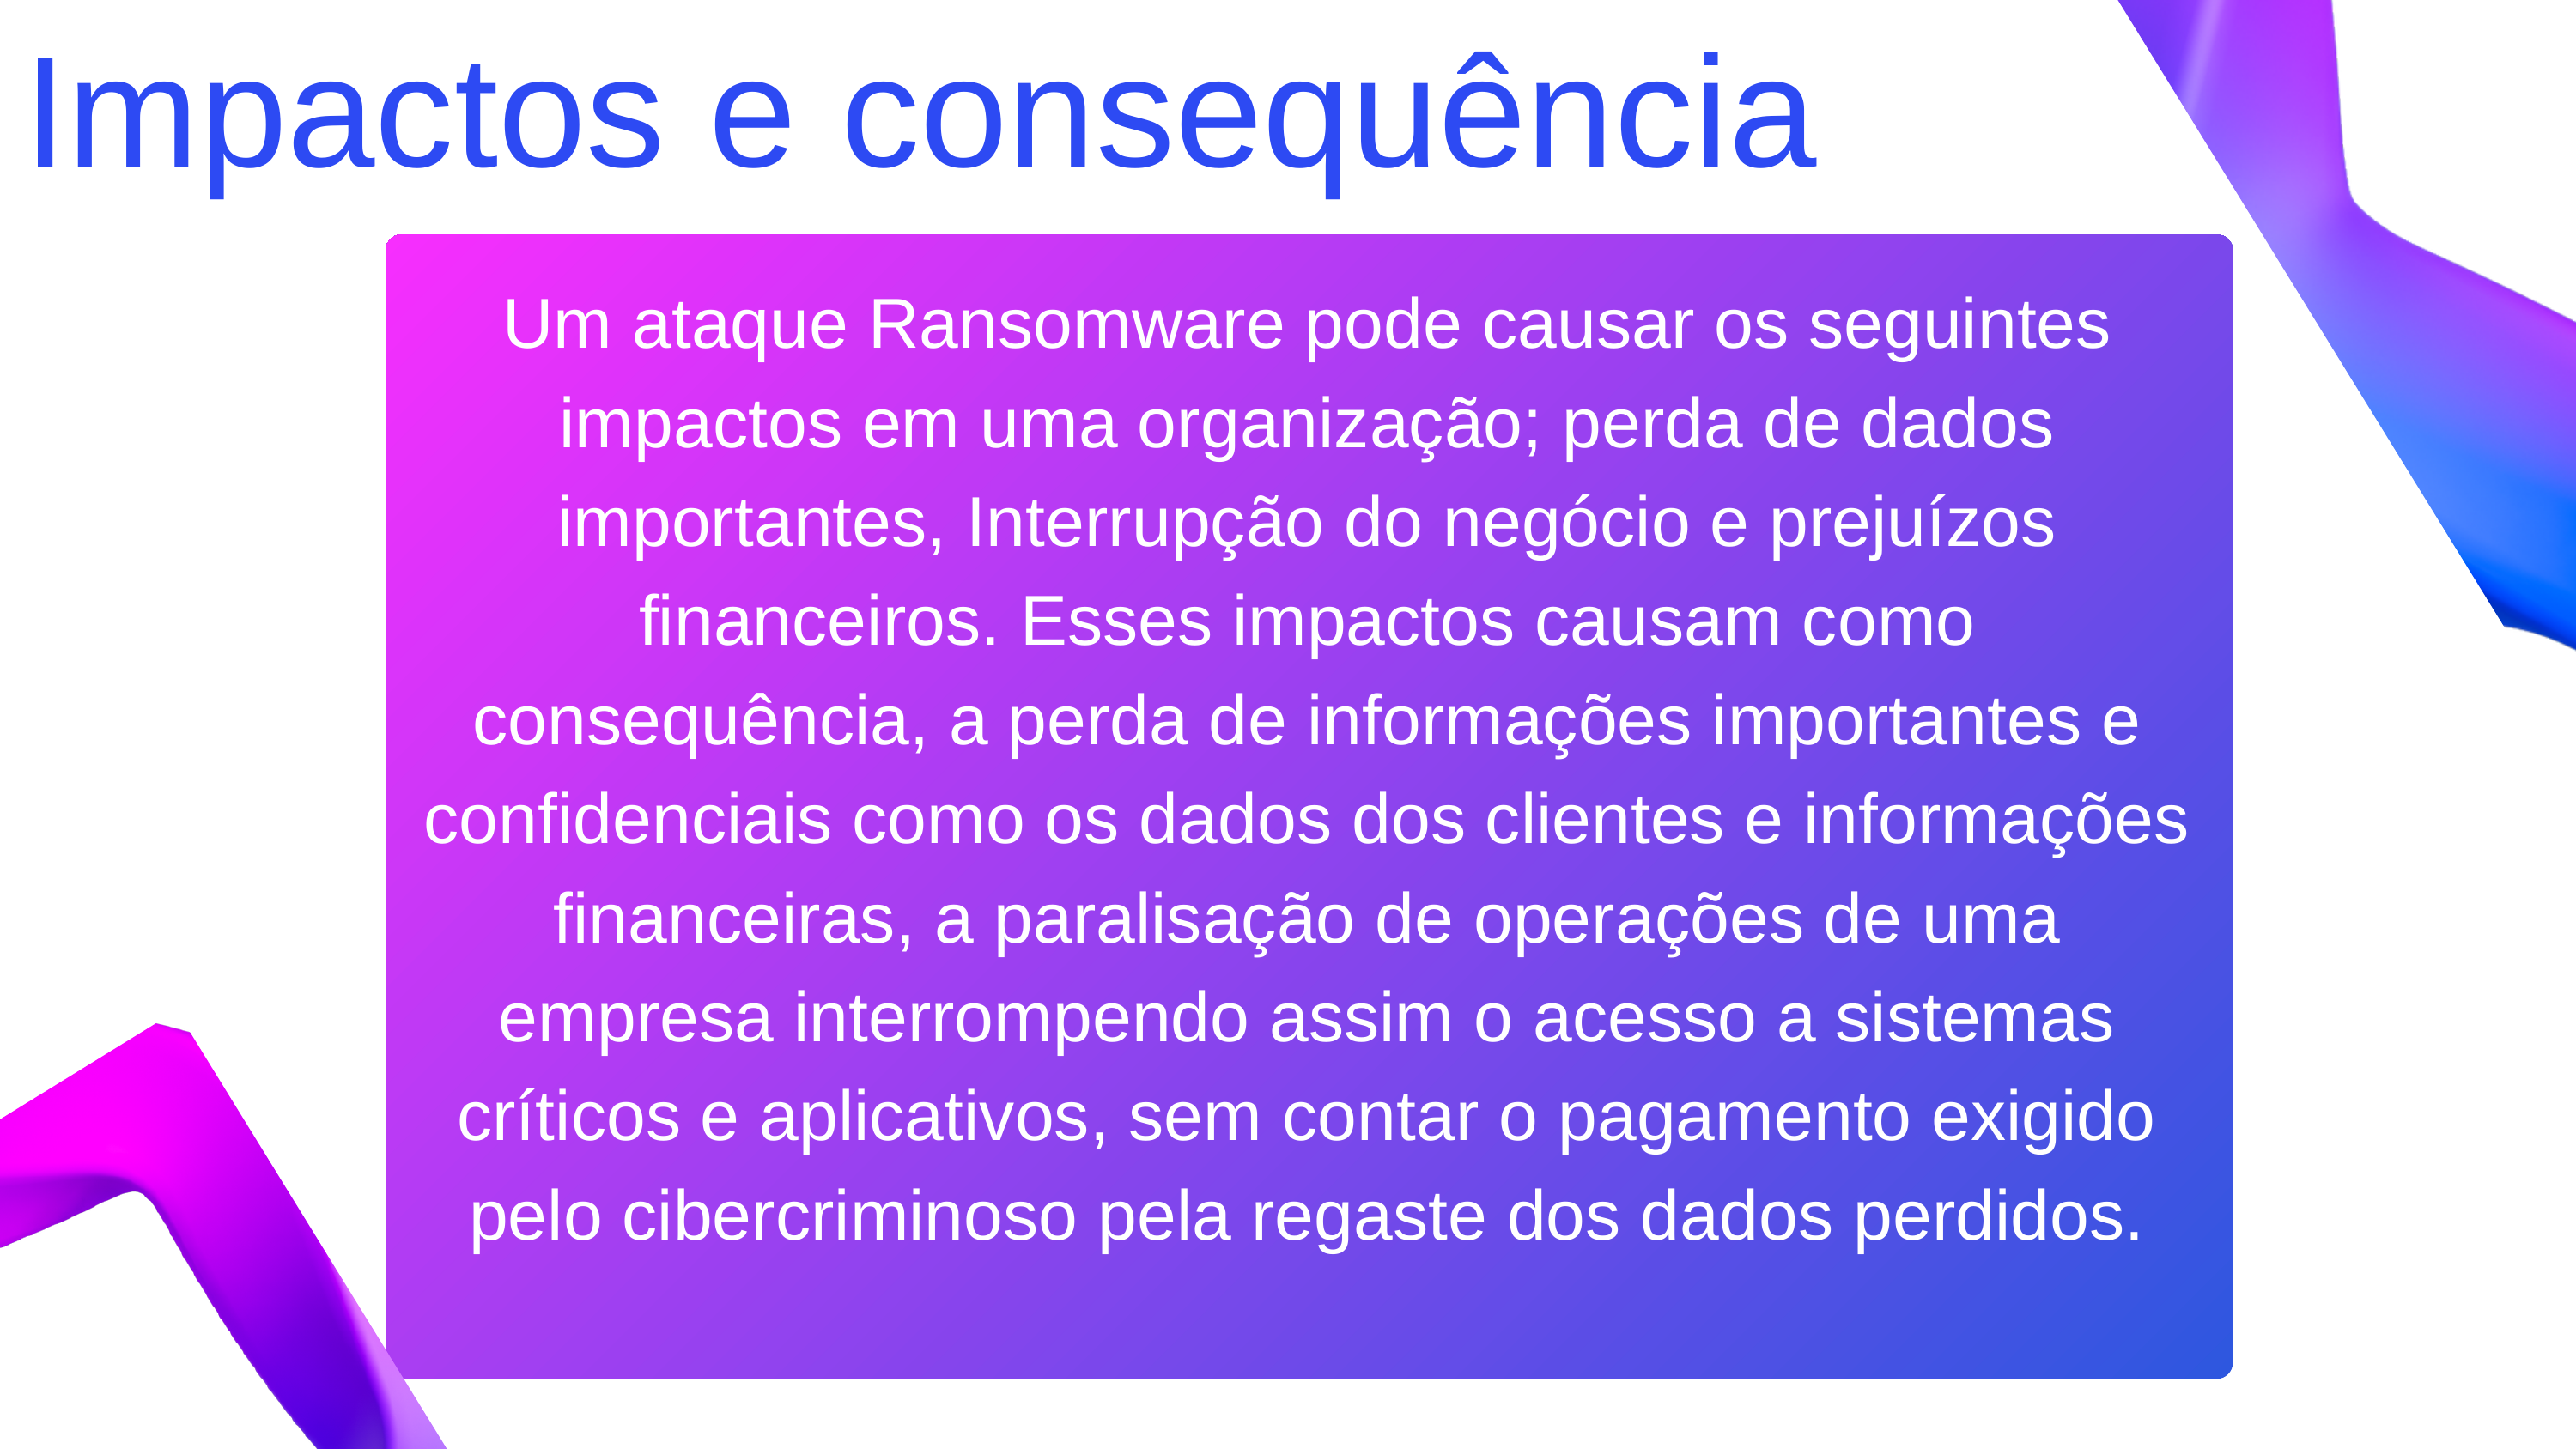

Impactos e consequência

Um ataque Ransomware pode causar os seguintes impactos em uma organização; perda de dados importantes, Interrupção do negócio e prejuízos financeiros. Esses impactos causam como consequência, a perda de informações importantes e confidenciais como os dados dos clientes e informações financeiras, a paralisação de operações de uma empresa interrompendo assim o acesso a sistemas críticos e aplicativos, sem contar o pagamento exigido pelo cibercriminoso pela regaste dos dados perdidos.